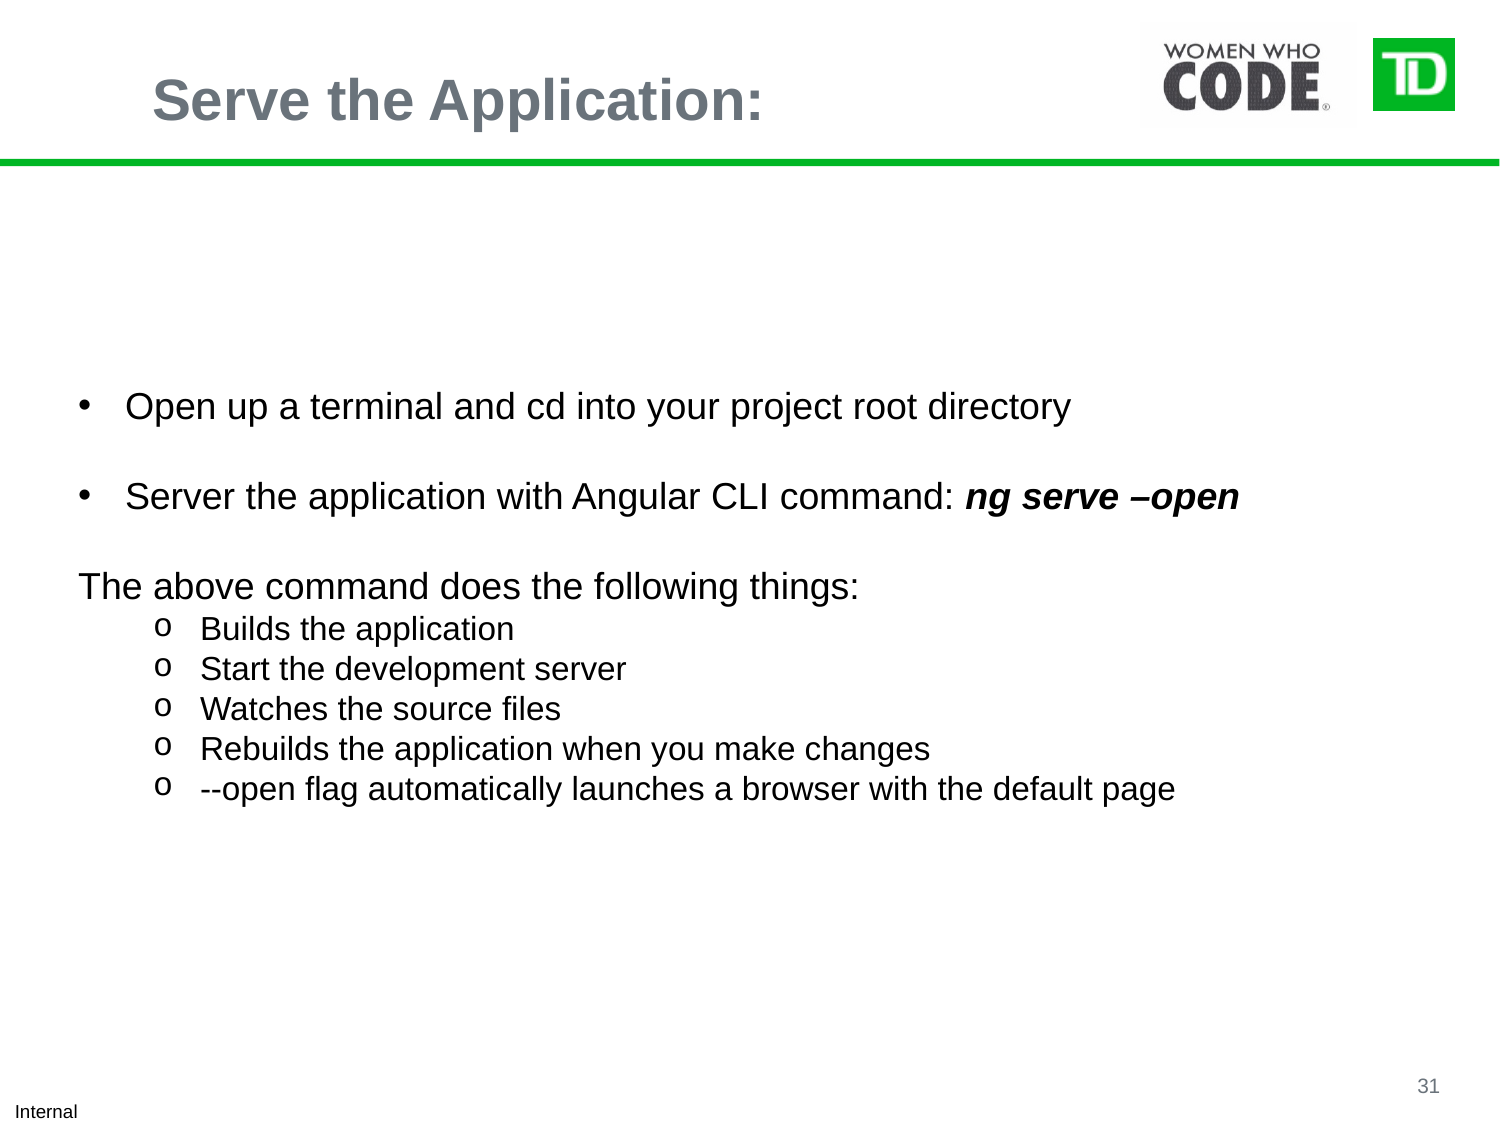

Serve the Application:
Open up a terminal and cd into your project root directory

Server the application with Angular CLI command: ng serve –open

The above command does the following things:
Builds the application
Start the development server
Watches the source files
Rebuilds the application when you make changes
--open flag automatically launches a browser with the default page

31